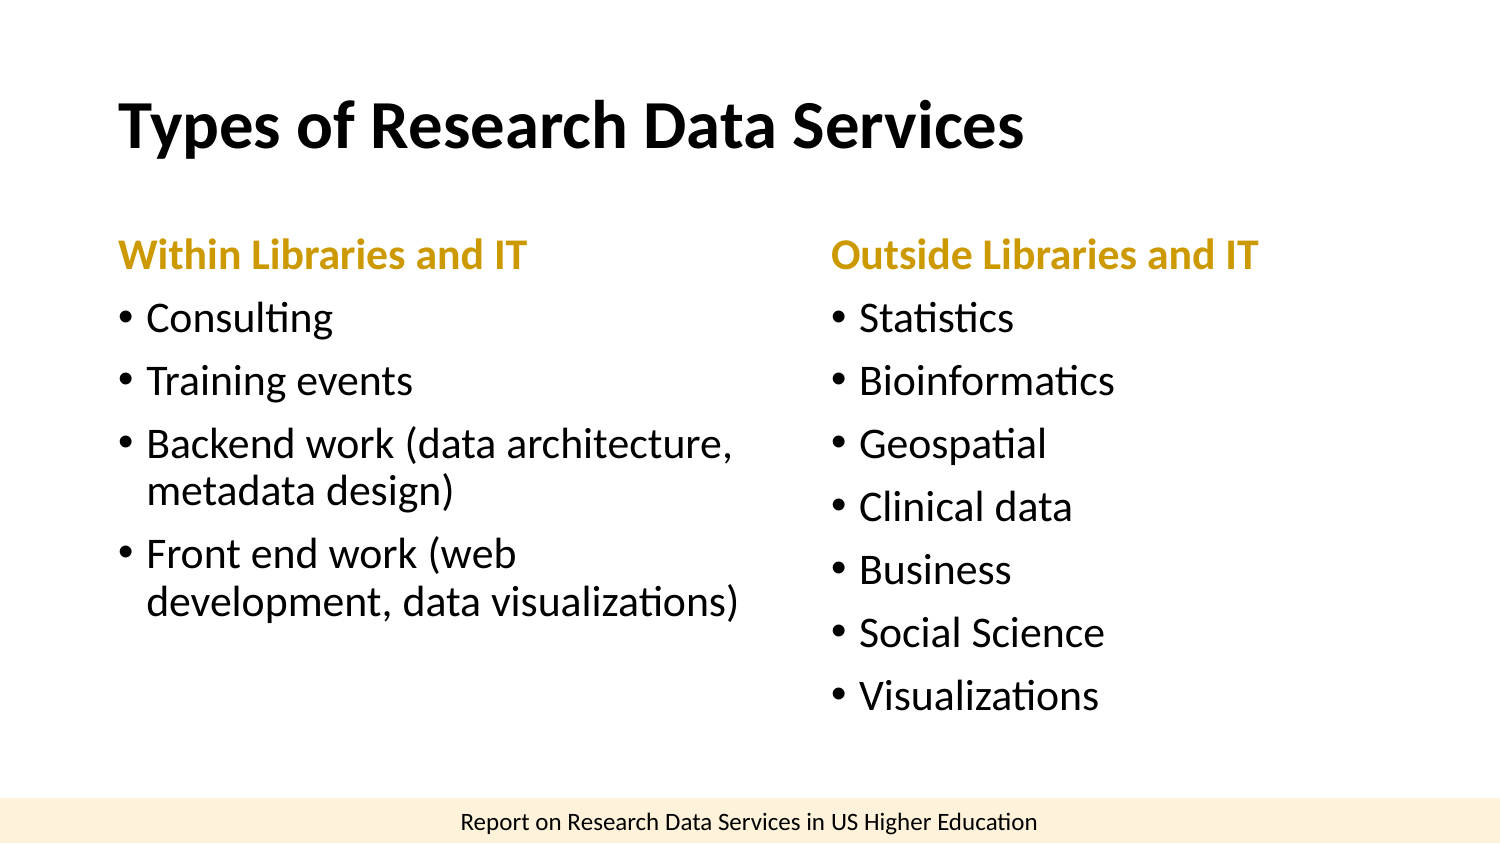

# Types of Research Data Services
Within Libraries and IT
Consulting
Training events
Backend work (data architecture, metadata design)
Front end work (web development, data visualizations)

Outside Libraries and IT
Statistics
Bioinformatics
Geospatial
Clinical data
Business
Social Science
Visualizations
Report on Research Data Services in US Higher Education